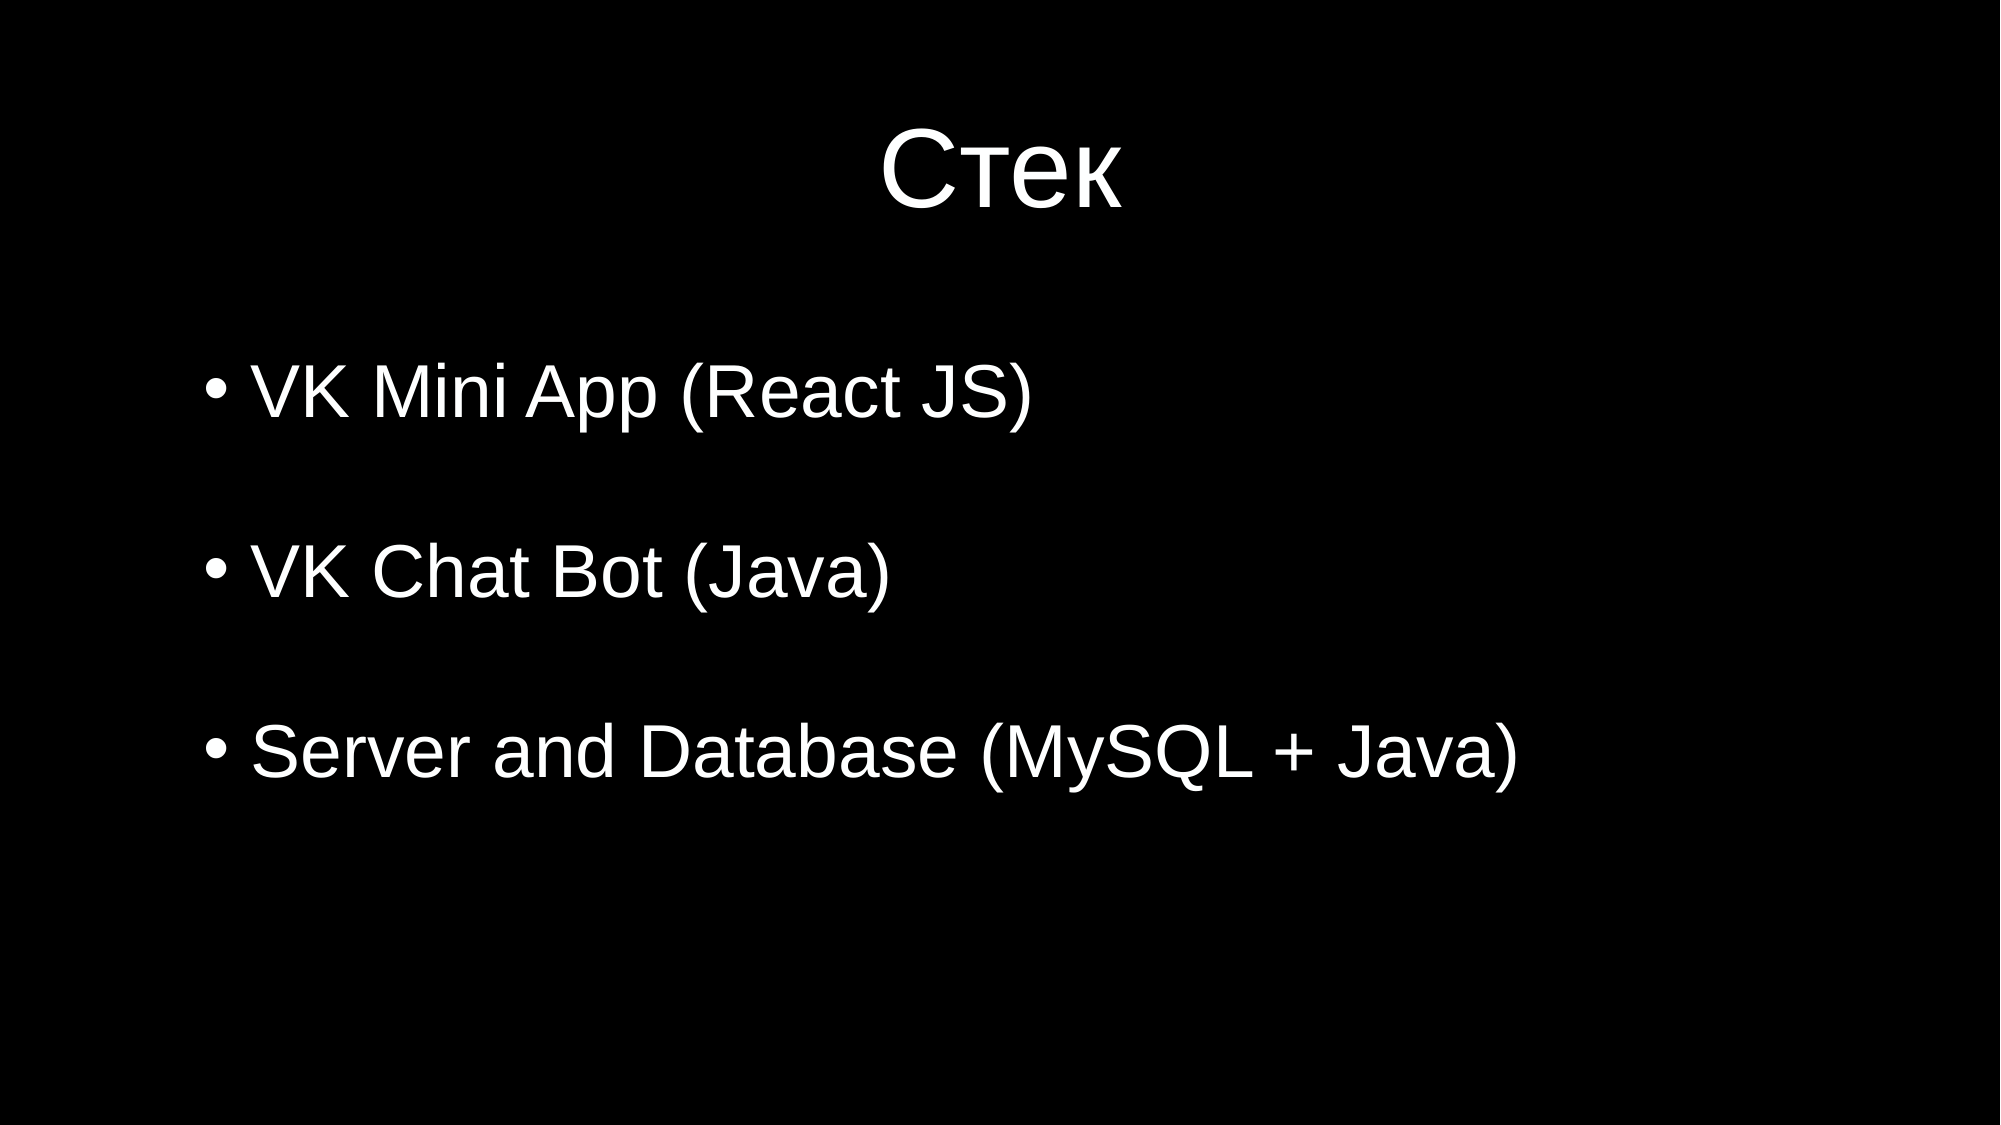

# Стек
VK Mini App (React JS)

VK Chat Bot (Java)

Server and Database (MySQL + Java)